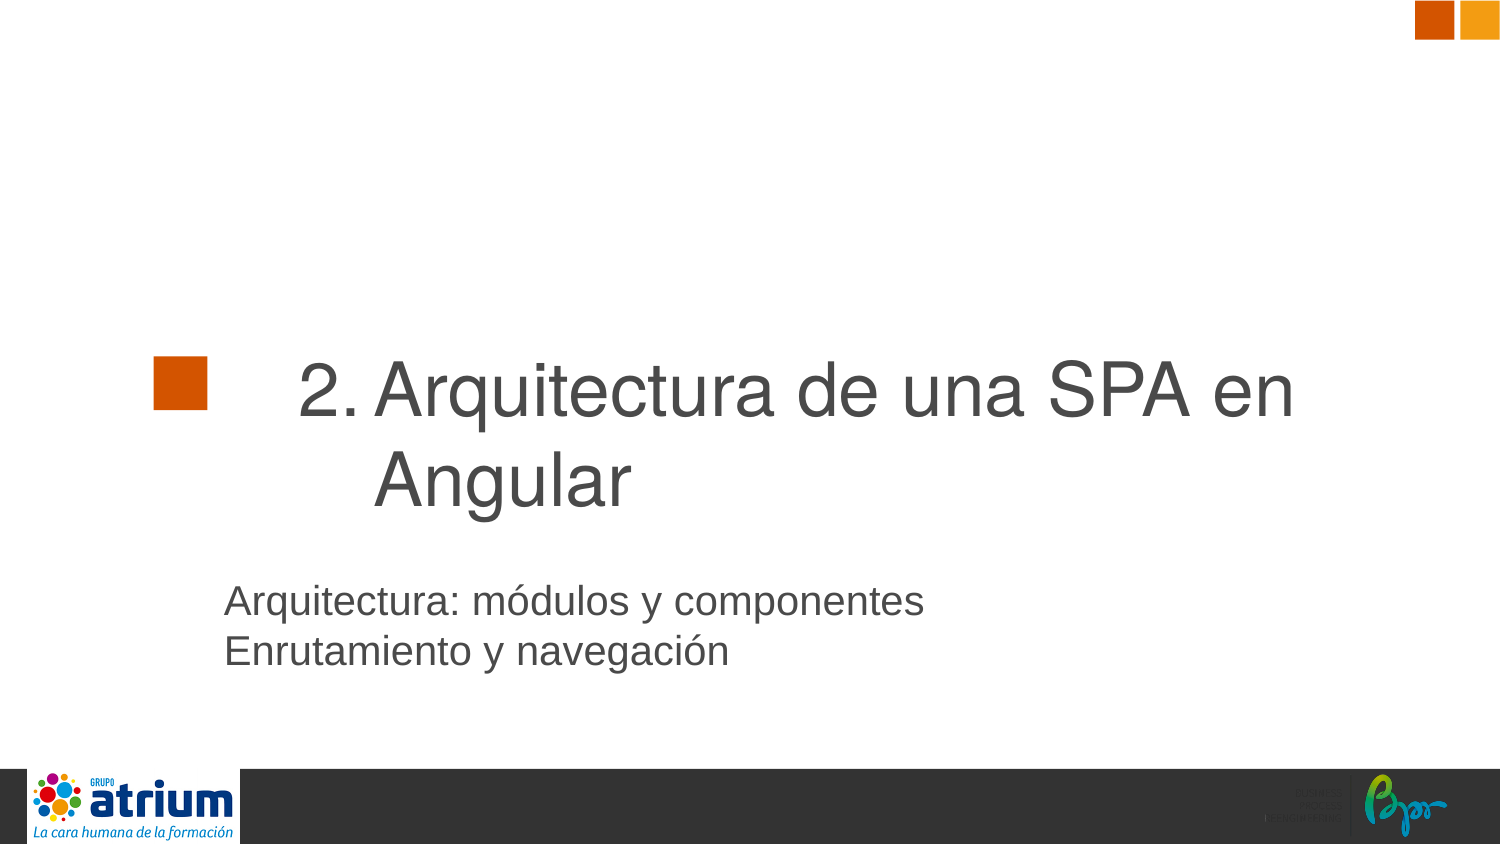

# Arquitectura de una SPA en Angular
Arquitectura: módulos y componentes
Enrutamiento y navegación